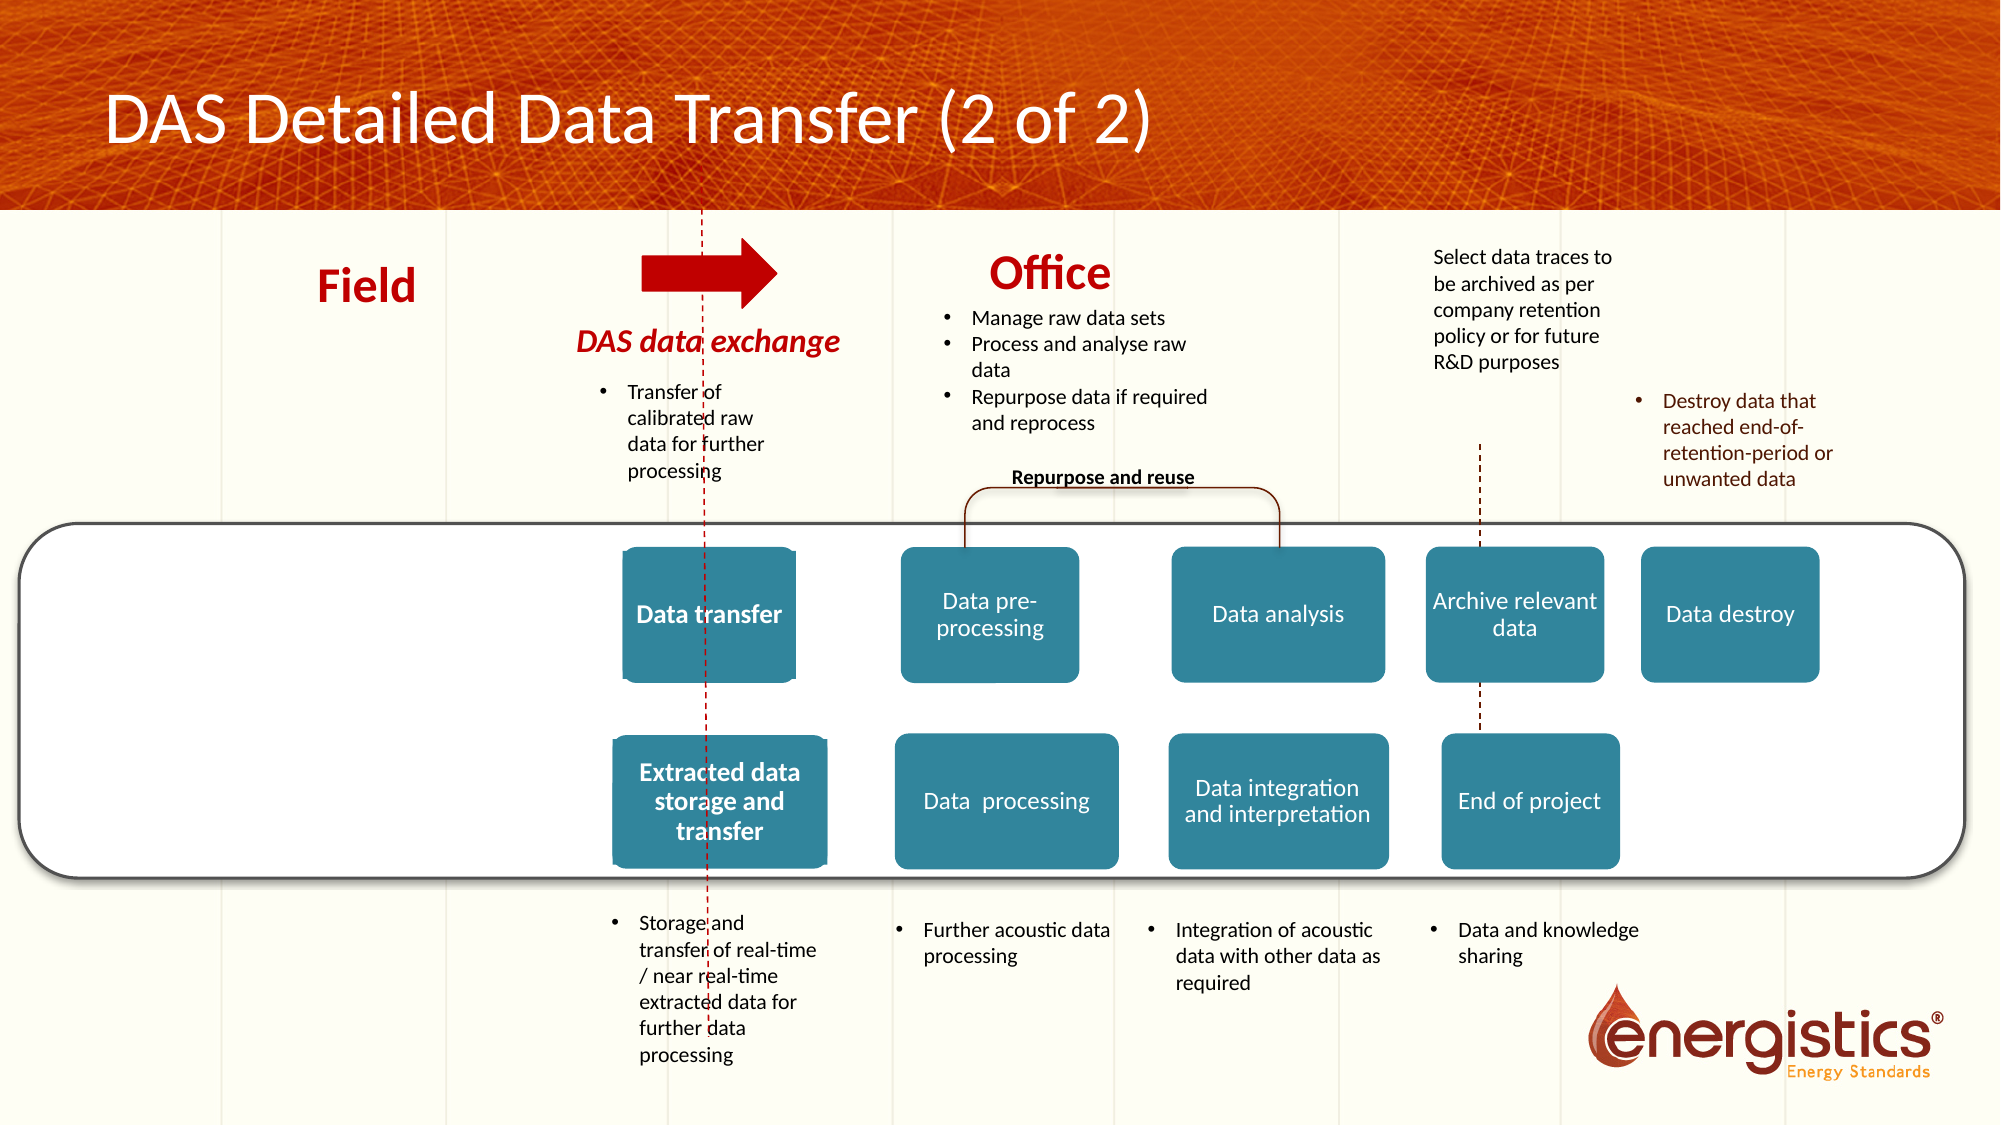

# DAS Detailed Data Transfer (2 of 2)
Office
Select data traces to be archived as per company retention policy or for future R&D purposes

Field
Manage raw data sets
Process and analyse raw data
Repurpose data if required and reprocess
DAS data exchange
Transfer of calibrated raw data for further processing

Destroy data that reached end-of-retention-period or unwanted data
Repurpose and reuse

Archive relevant data

Data analysis

Data destroy

Data transfer

Data pre-processing

Data integration and interpretation

Data  processing

End of project

Extracted data storage and transfer
Storage and transfer of real-time / near real-time extracted data for further data processing
Integration of acoustic data with other data as required
Data and knowledge sharing
Further acoustic data  processing